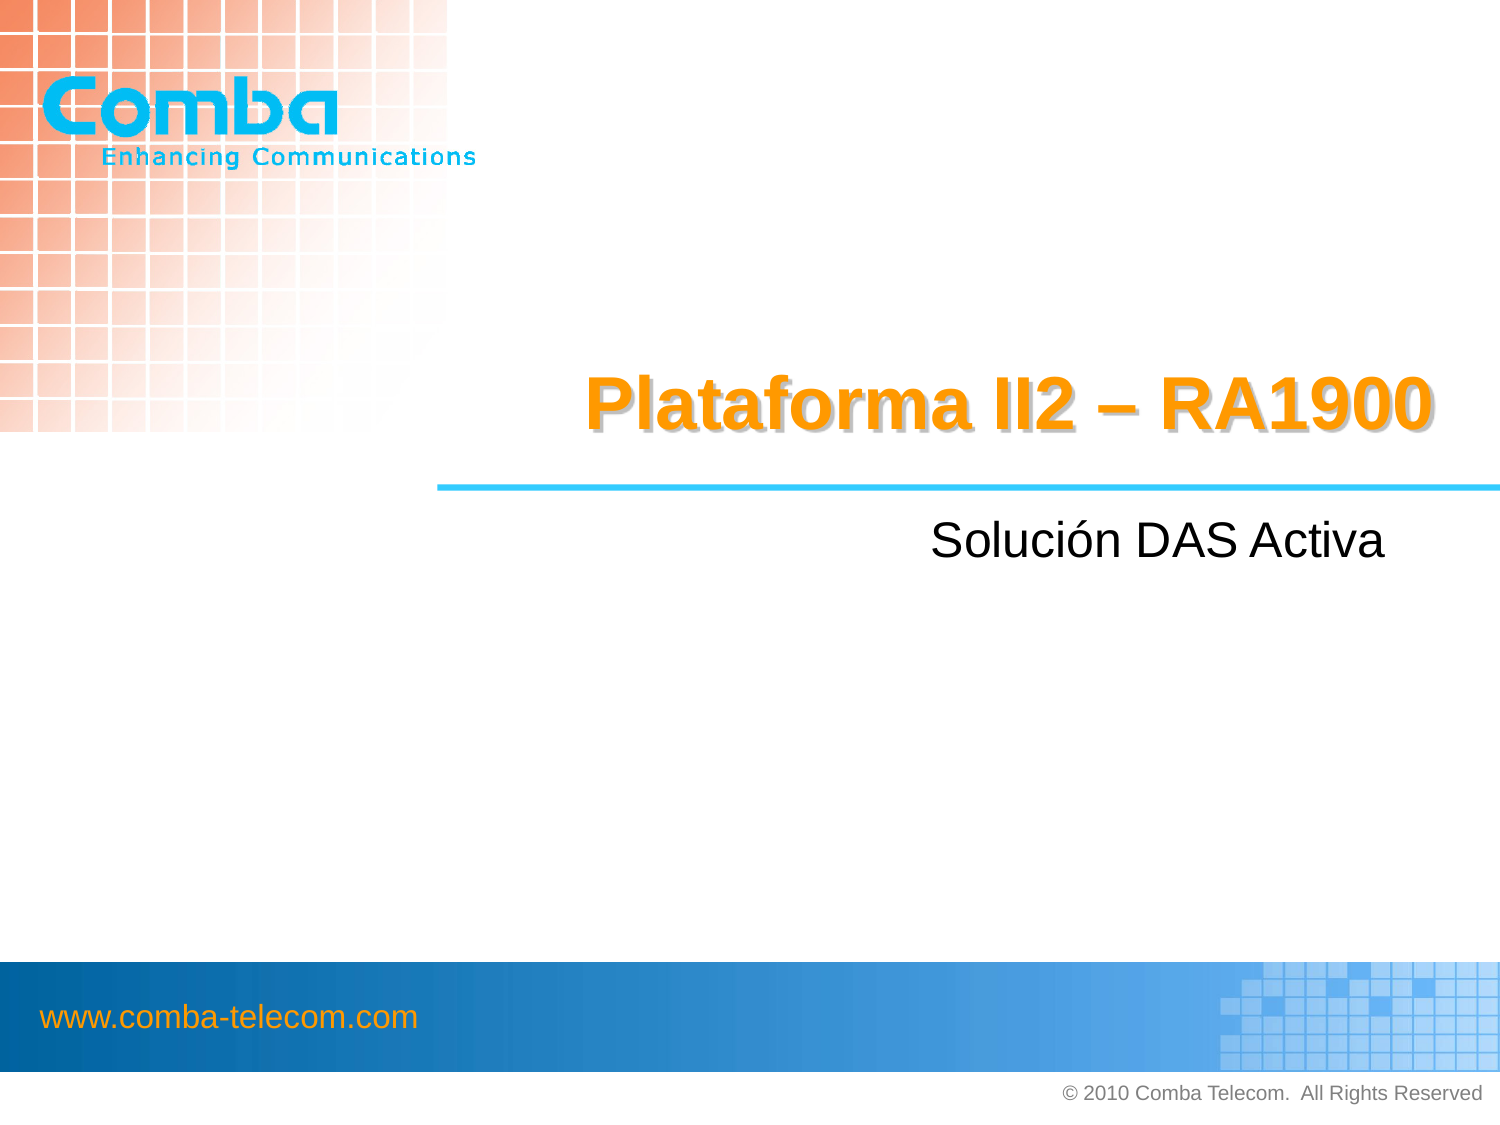

# Plataforma II2 – RA1900
Solución DAS Activa